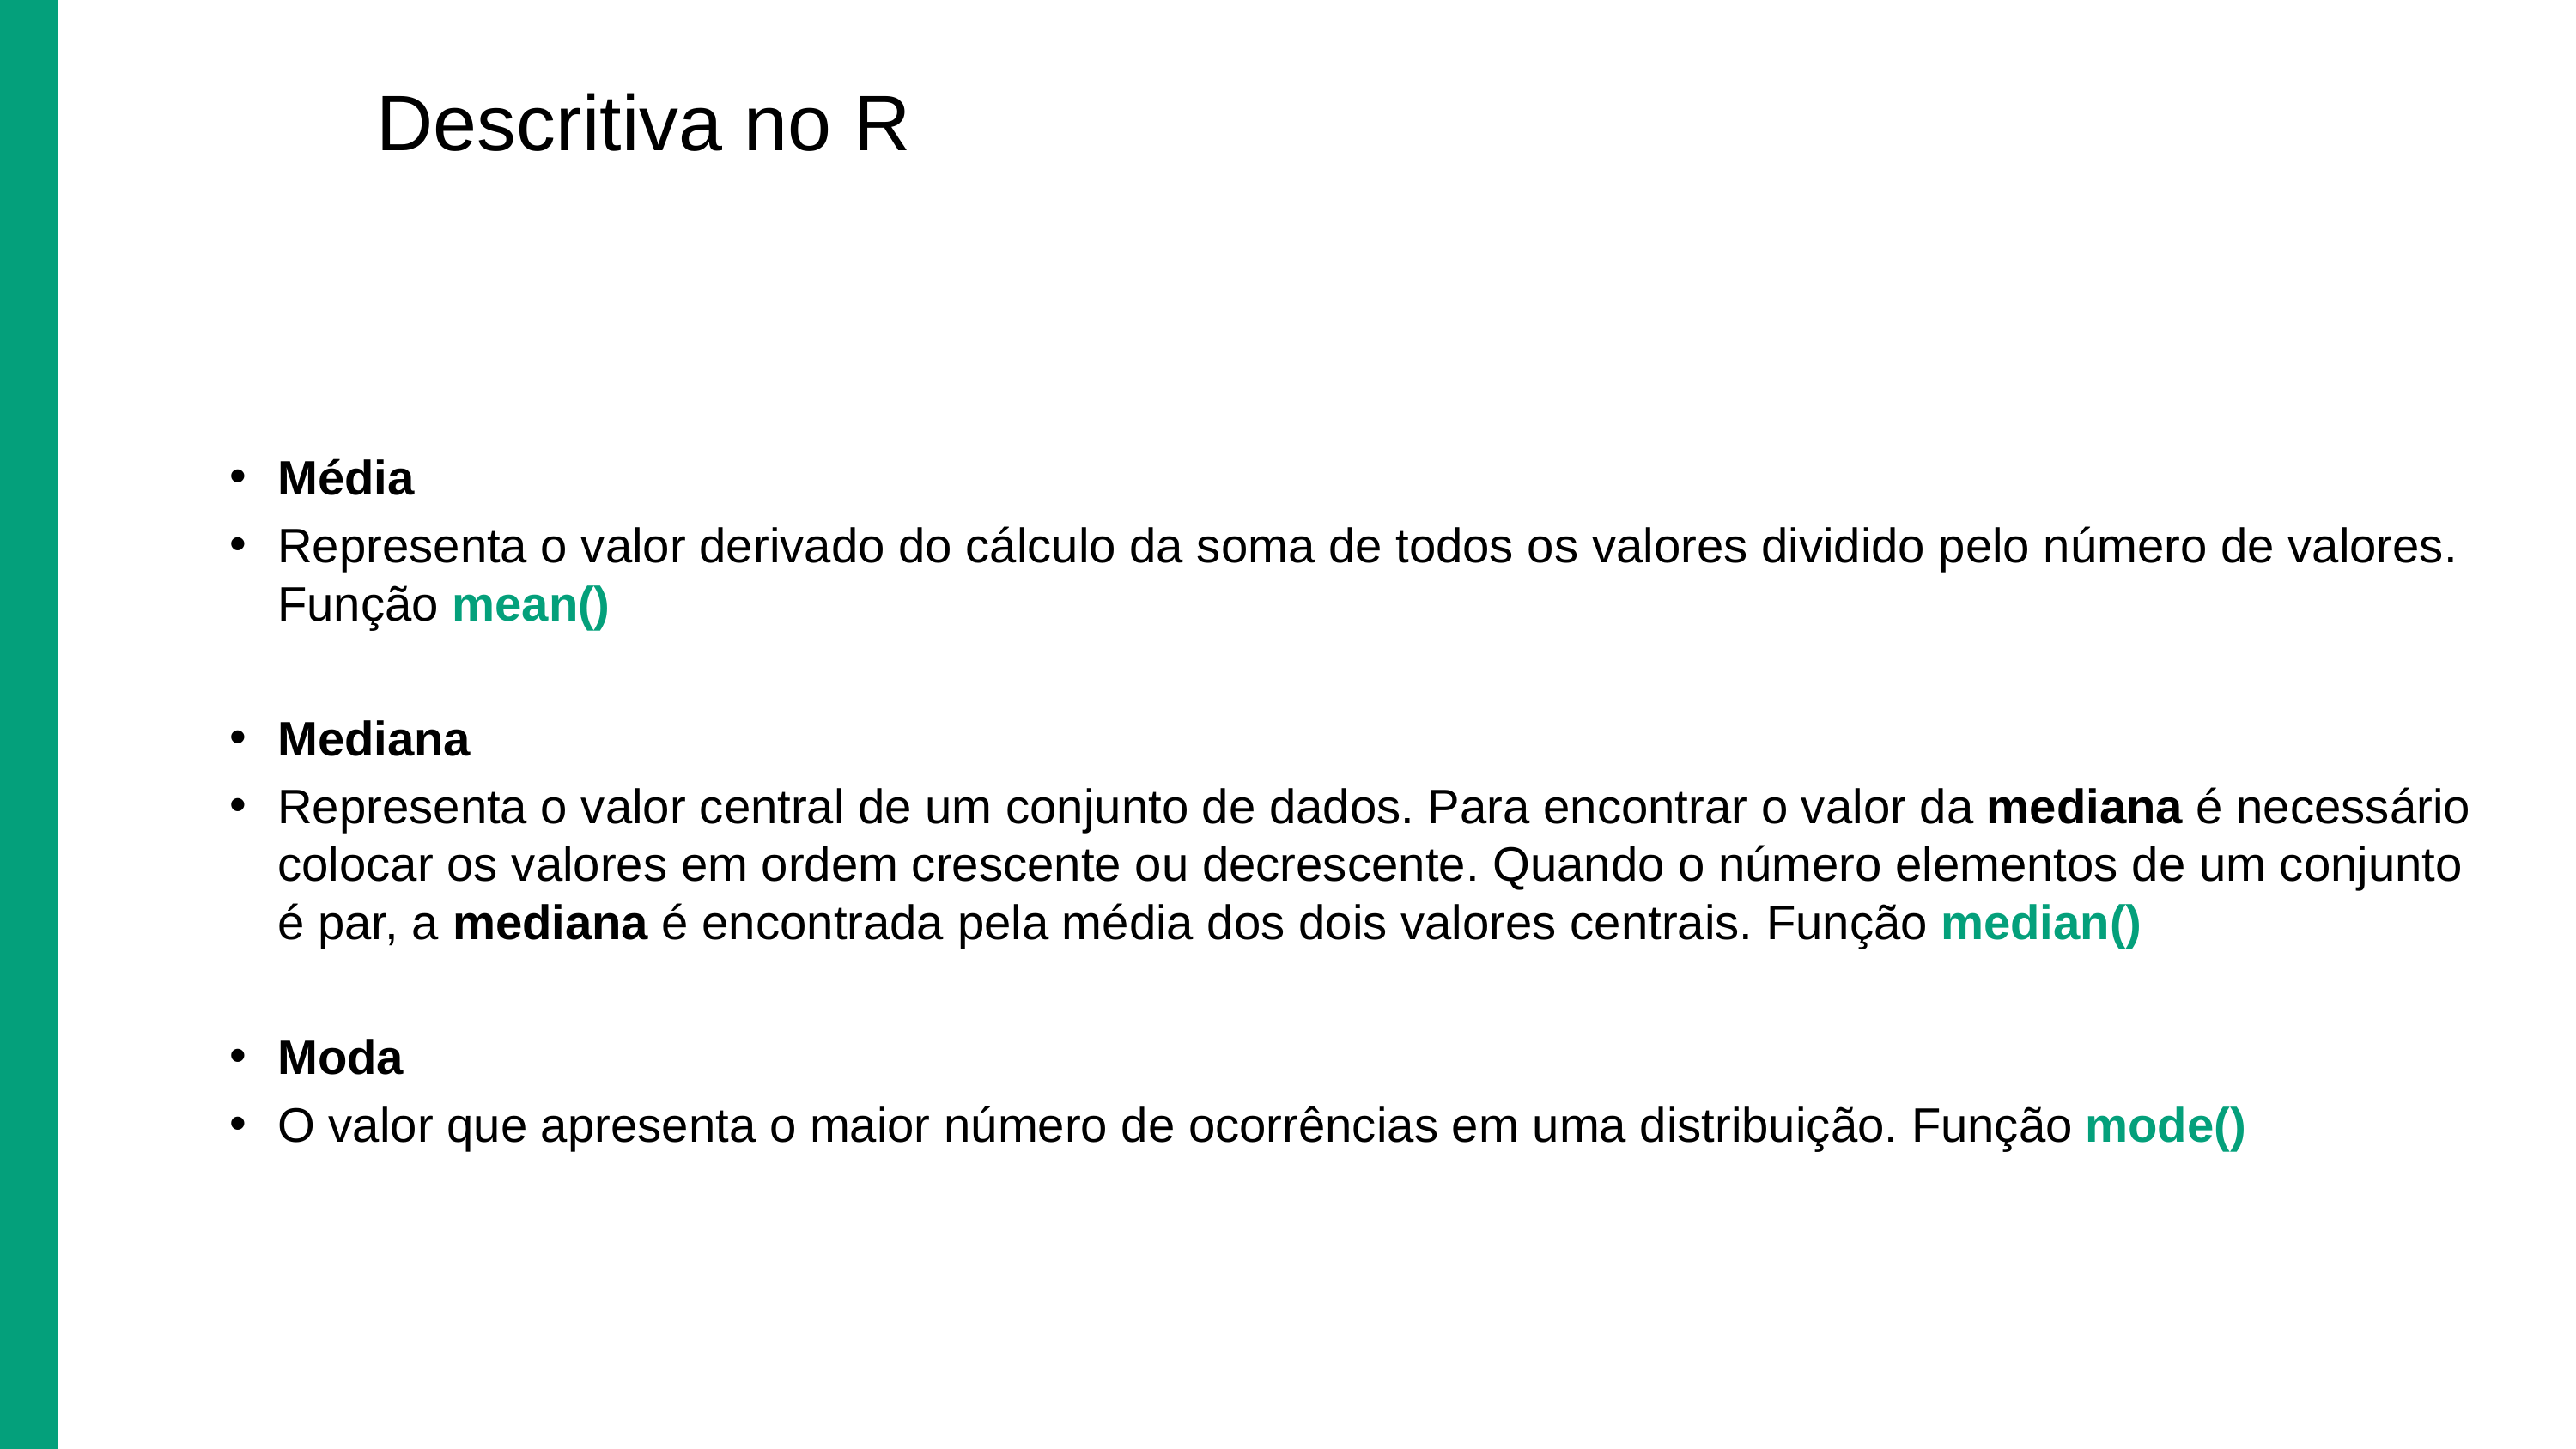

# Descritiva no R
Média
Representa o valor derivado do cálculo da soma de todos os valores dividido pelo número de valores. Função mean()

Mediana
Representa o valor central de um conjunto de dados. Para encontrar o valor da mediana é necessário colocar os valores em ordem crescente ou decrescente. Quando o número elementos de um conjunto é par, a mediana é encontrada pela média dos dois valores centrais. Função median()

Moda
O valor que apresenta o maior número de ocorrências em uma distribuição. Função mode()